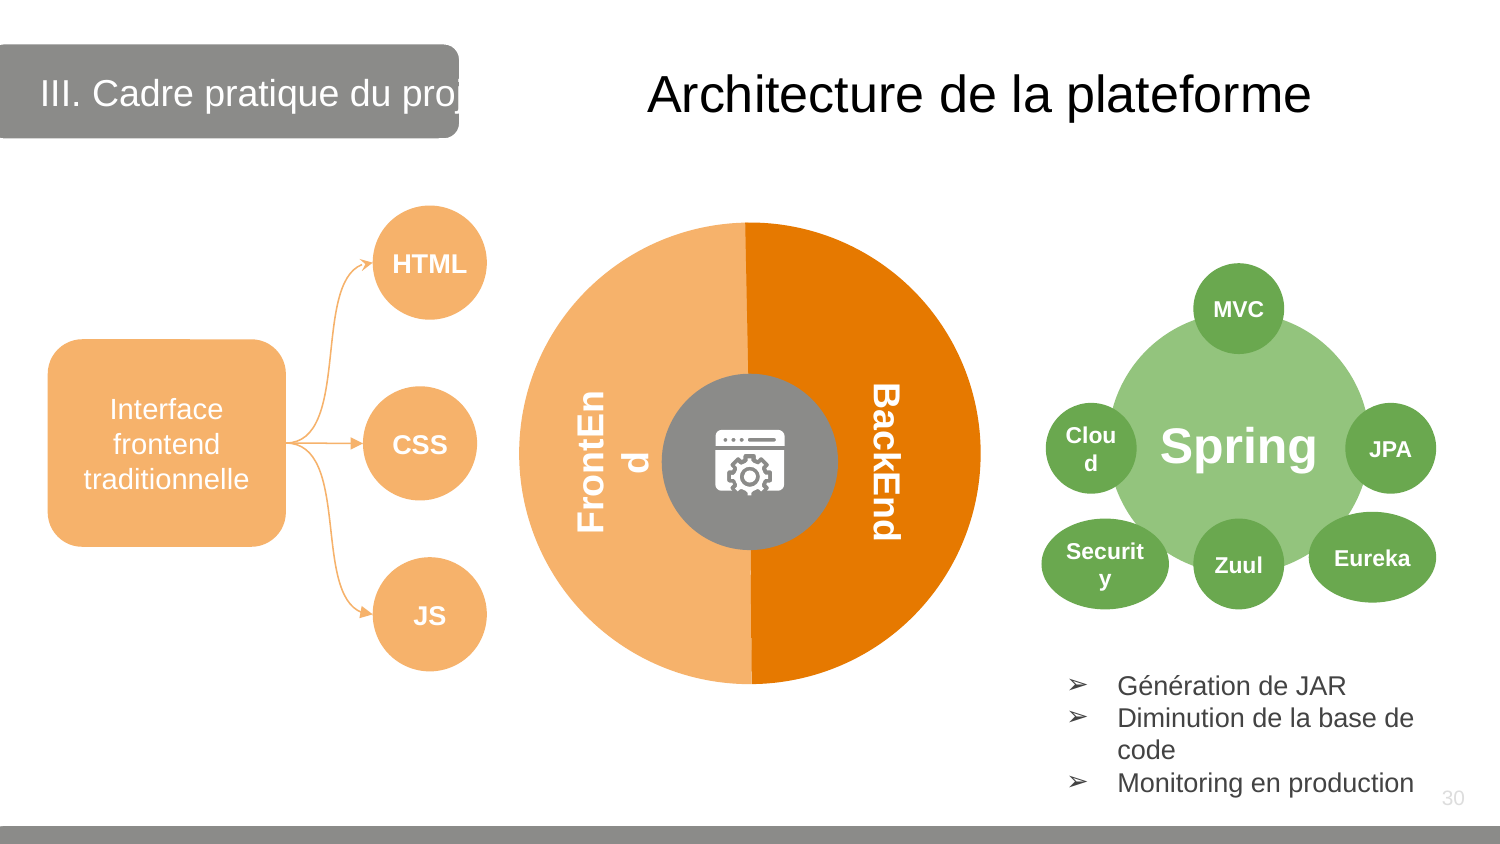

# Architecture de la plateforme
III. Cadre pratique du projet
HTML
Interface frontend
traditionnelle
CSS
JS

FrontEnd
BackEnd
MVC
Spring
Cloud
JPA
Eureka
Zuul
Security

Génération de JAR
Diminution de la base de code
Monitoring en production
30